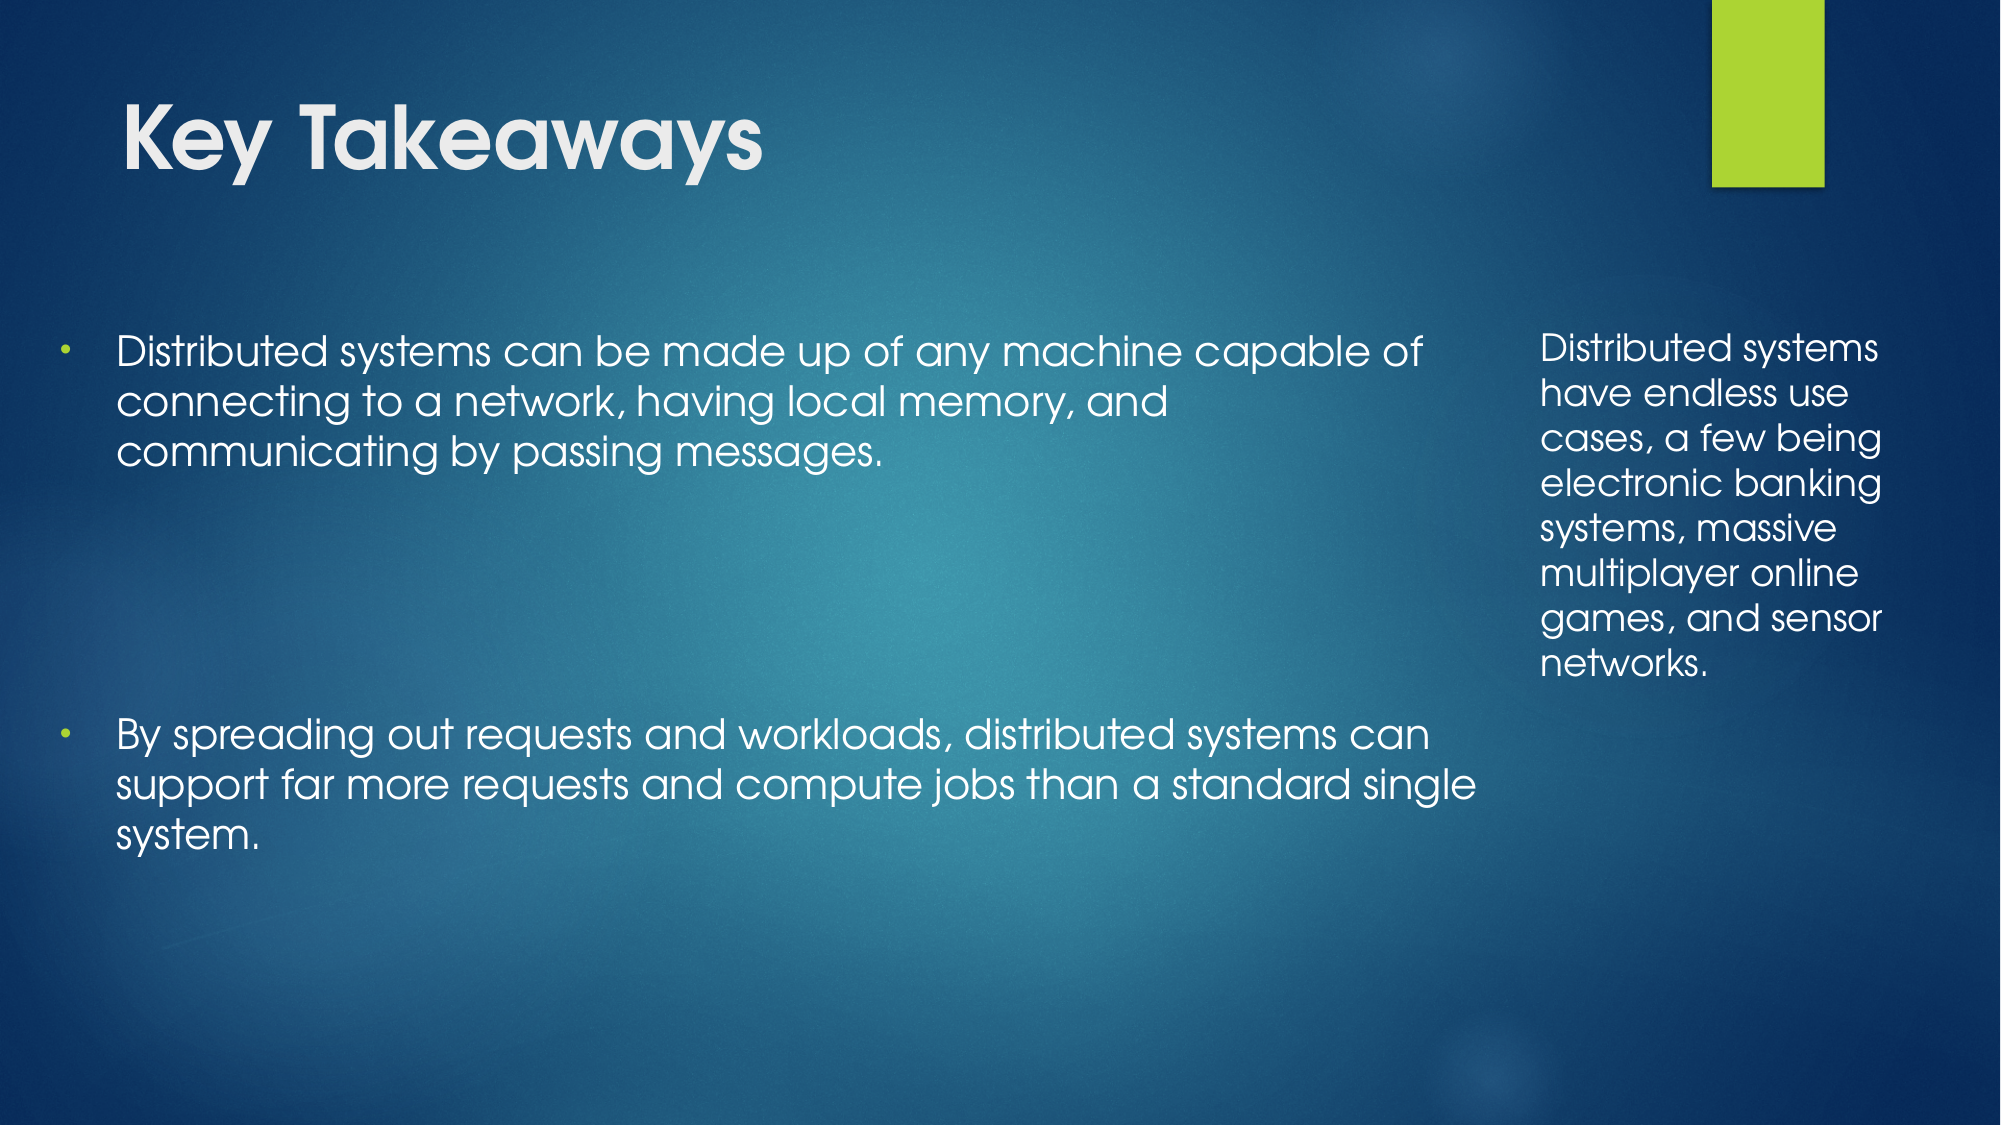

# Key Takeaways
Distributed systems can be made up of any machine capable of connecting to a network, having local memory, and communicating by passing messages.

By spreading out requests and workloads, distributed systems can support far more requests and compute jobs than a standard single system.

Distributed systems have endless use cases, a few being electronic banking systems, massive multiplayer online games, and sensor networks.